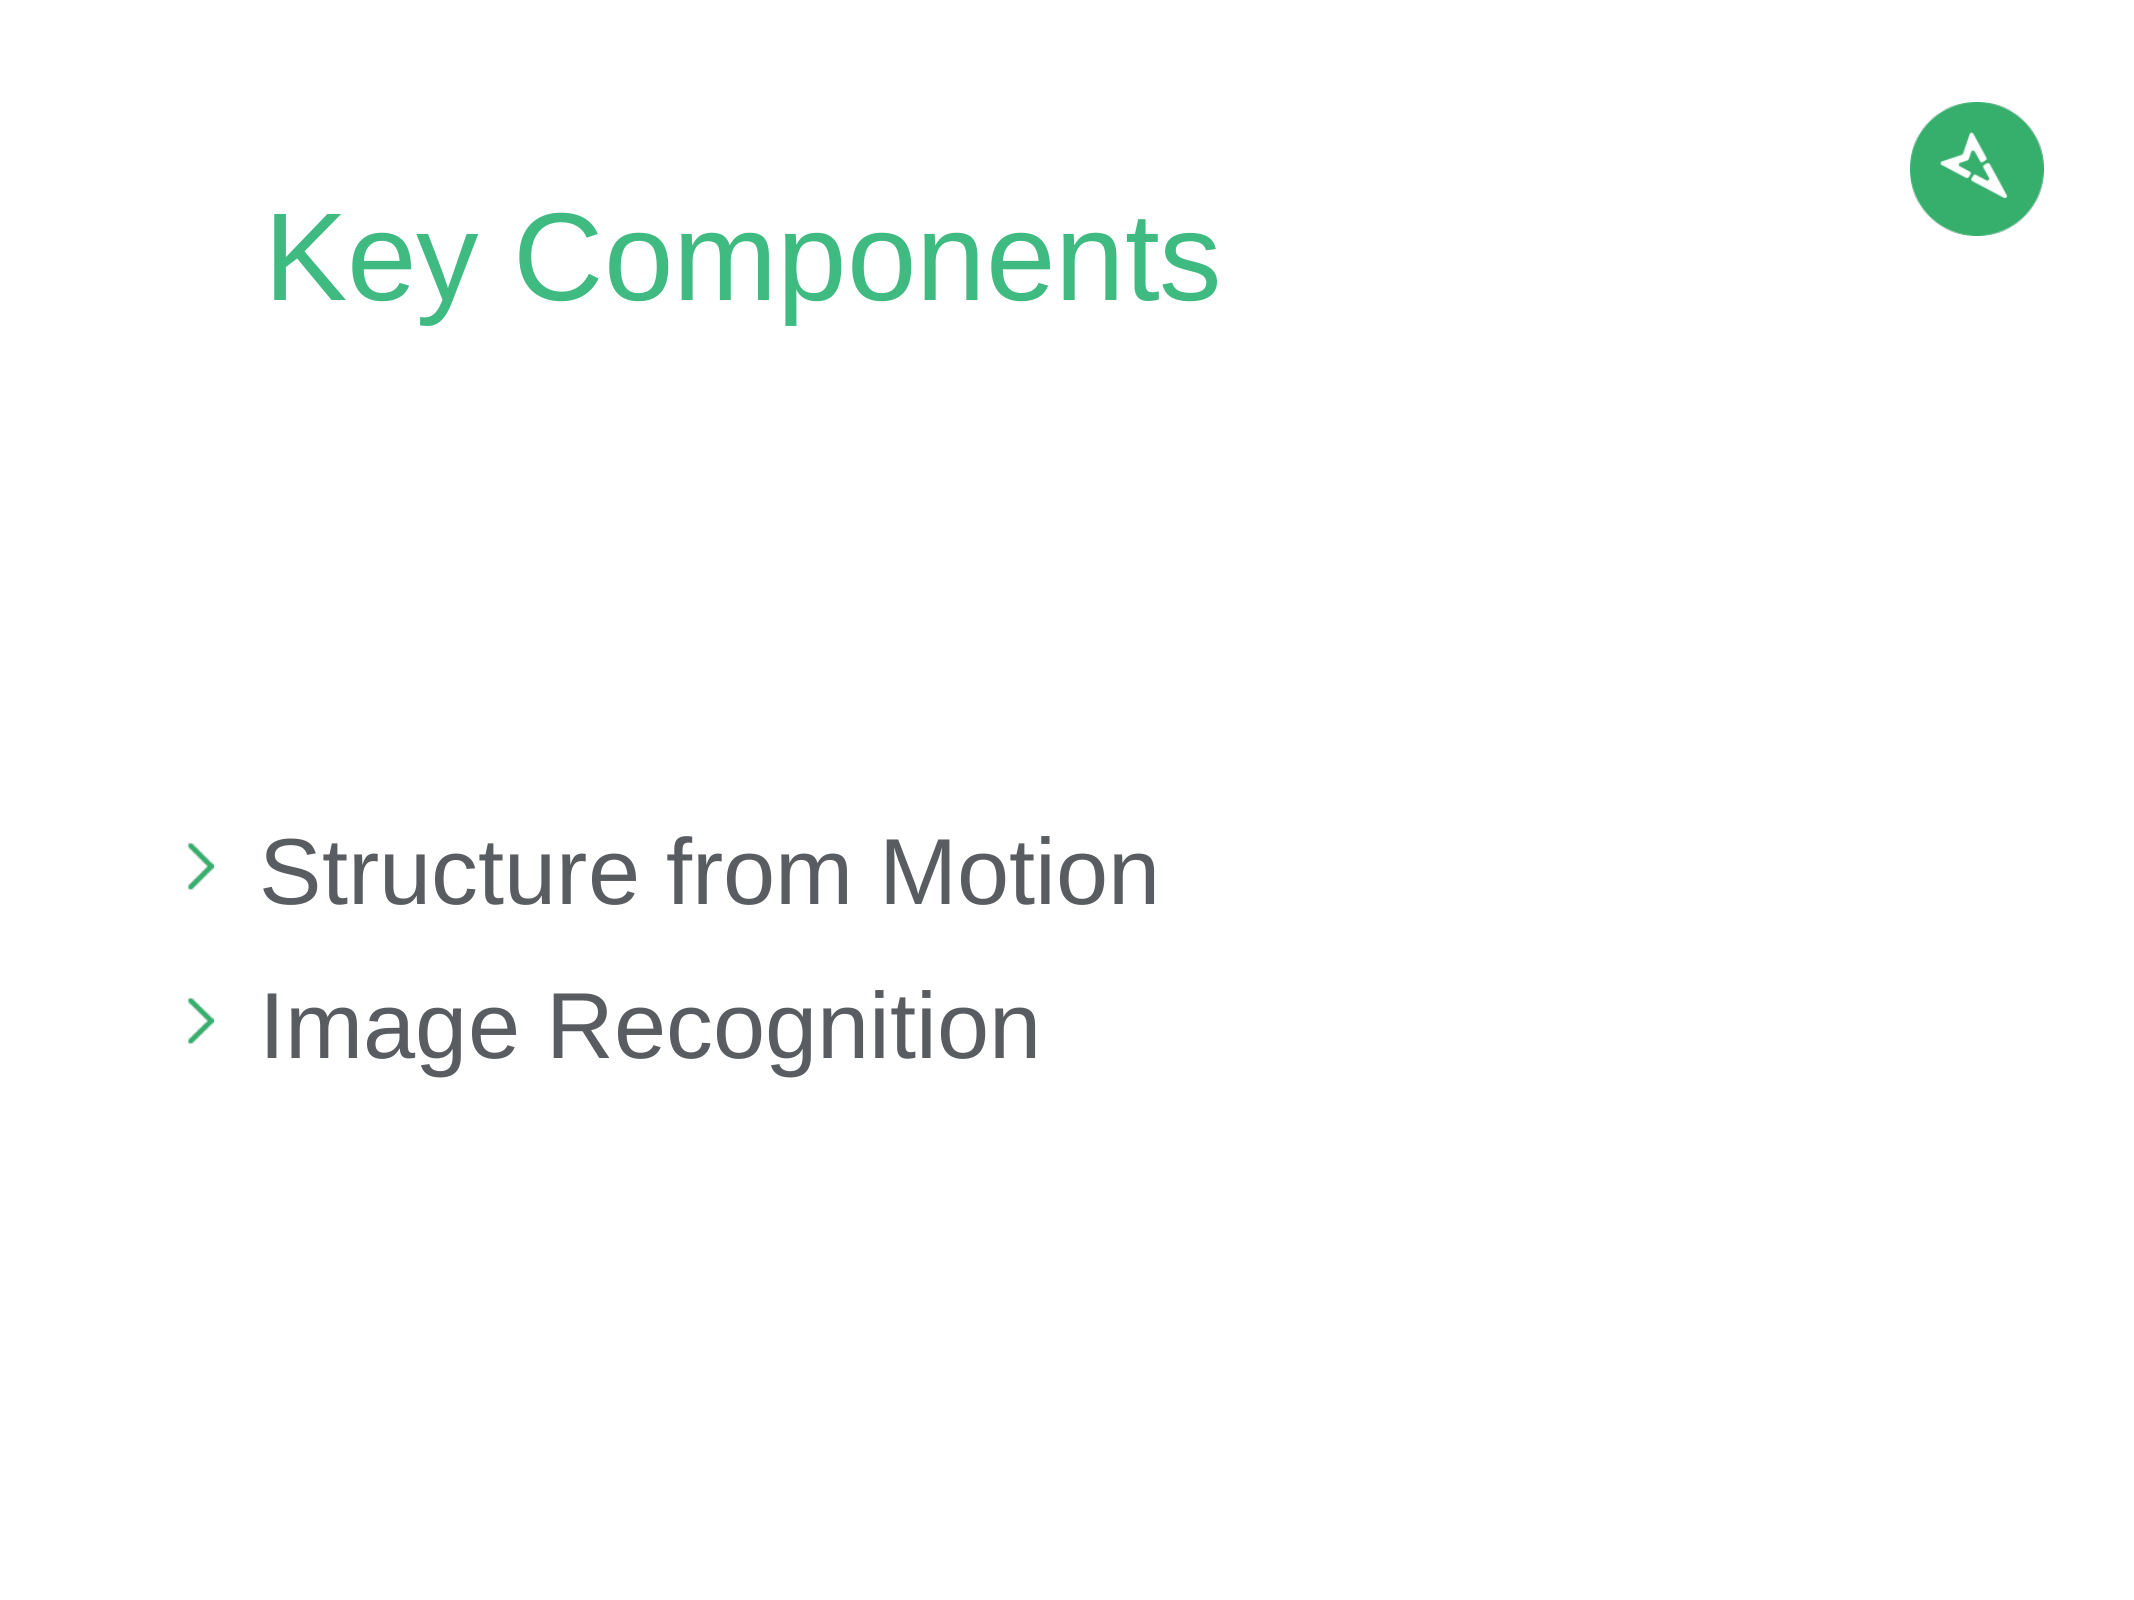

# Key Components
Structure from Motion
Image Recognition